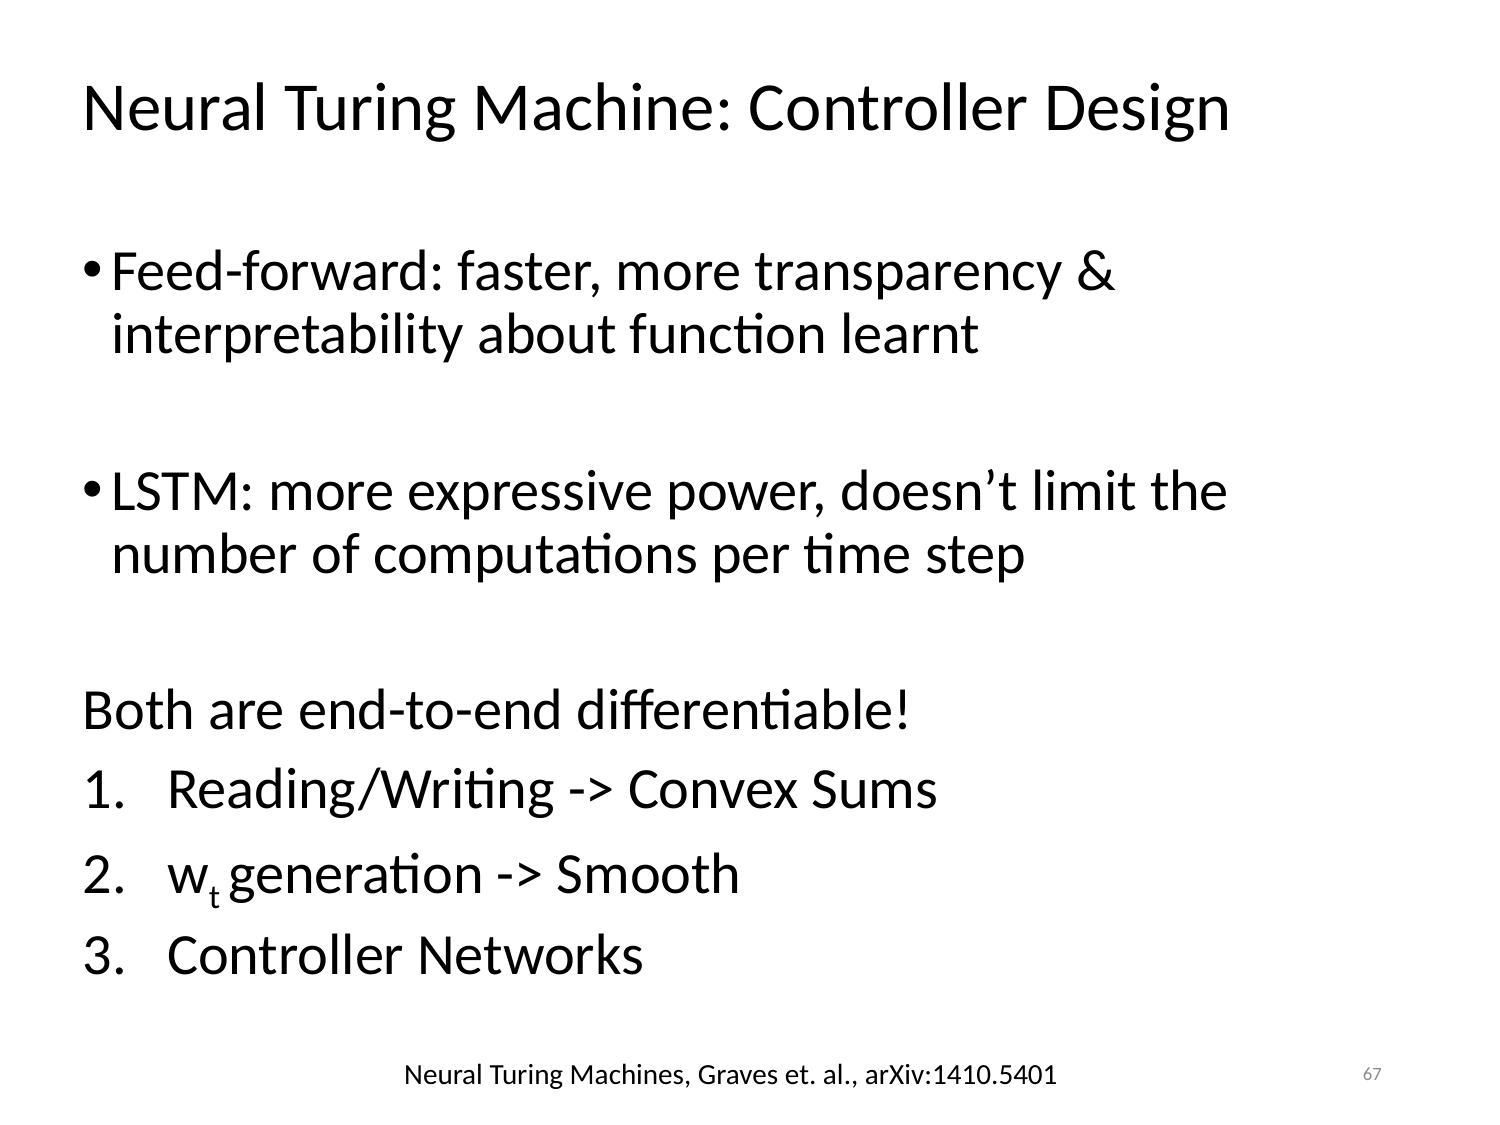

# Neural Turing Machine: Controller Design
Feed-forward: faster, more transparency & interpretability about function learnt

LSTM: more expressive power, doesn’t limit the number of computations per time step

Both are end-to-end differentiable!
Reading/Writing -> Convex Sums
wt generation -> Smooth
Controller Networks
67
Neural Turing Machines, Graves et. al., arXiv:1410.5401